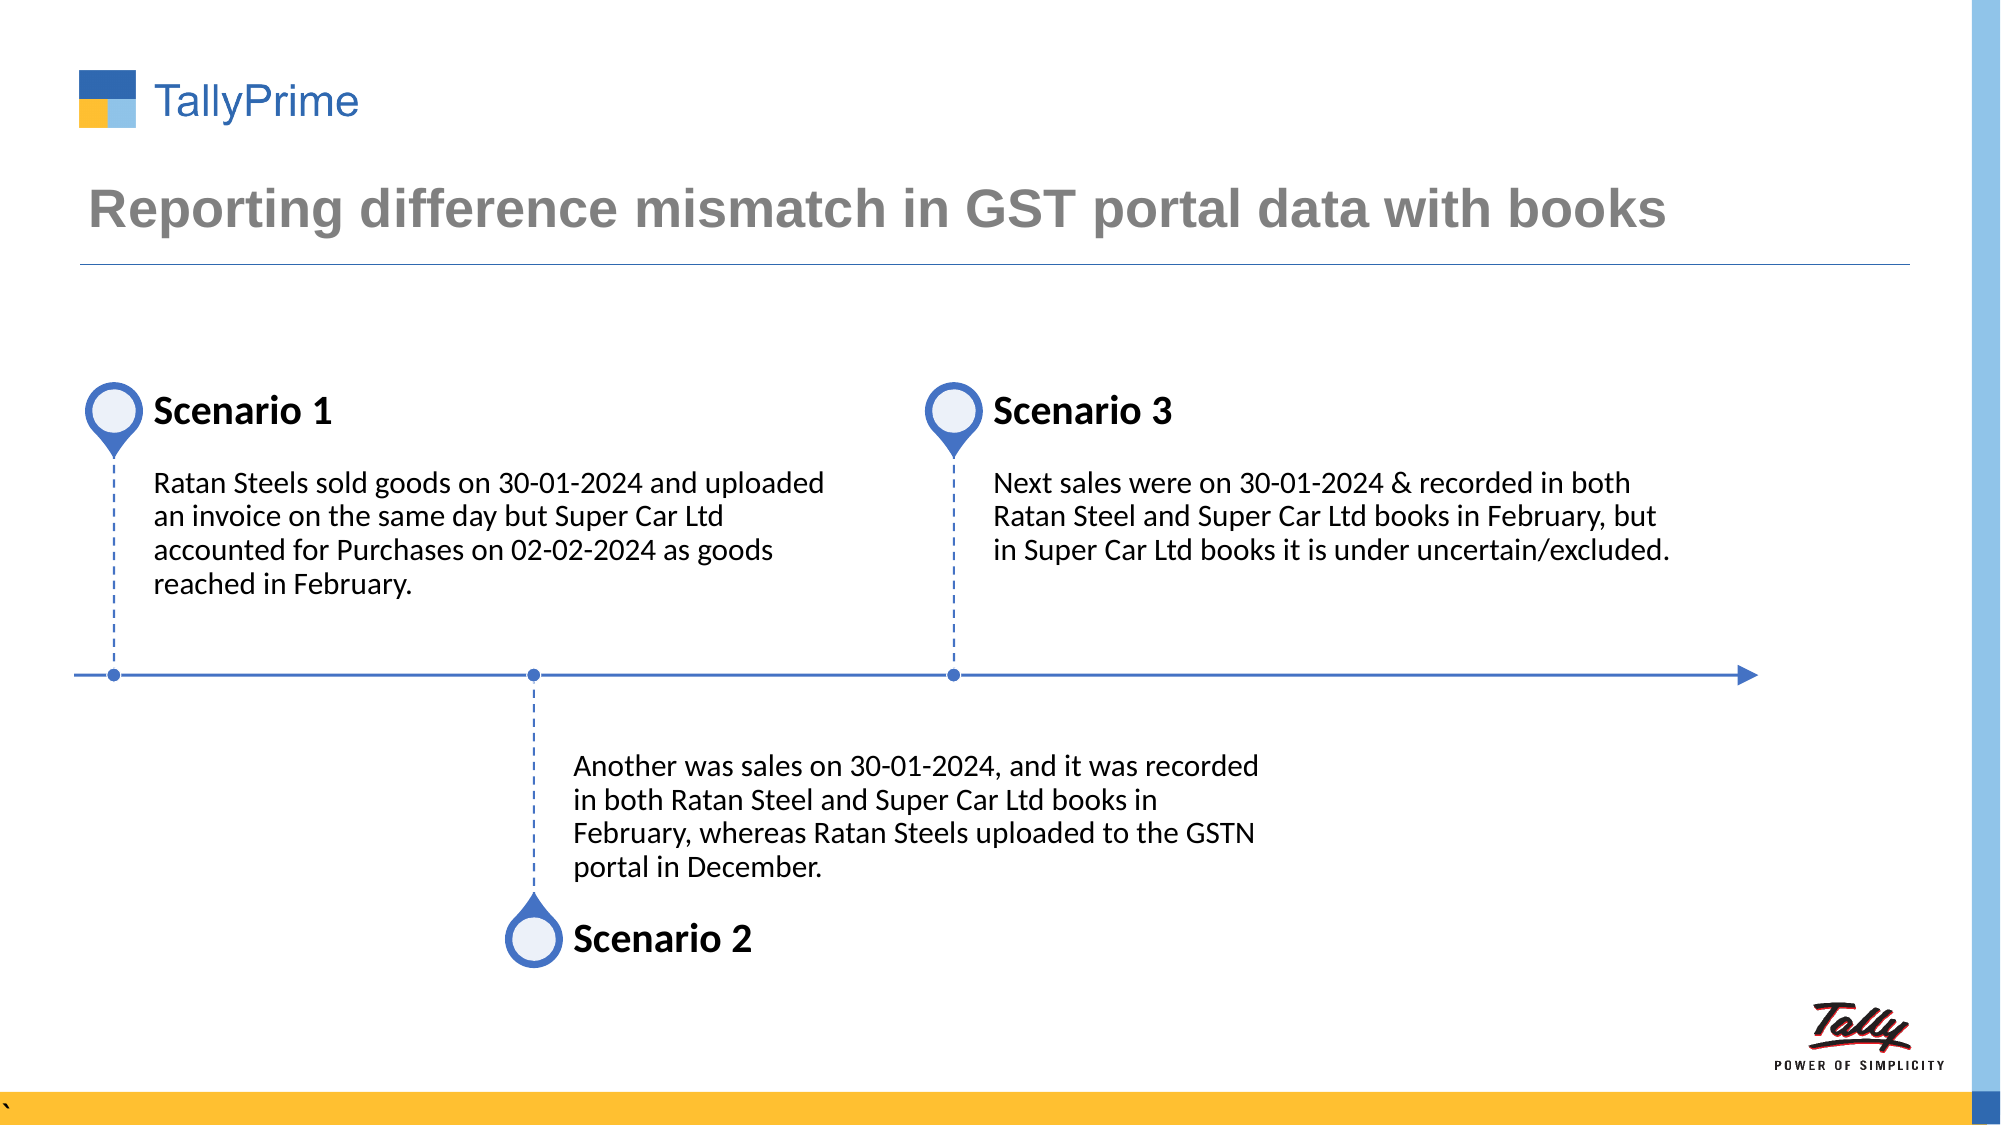

# Reporting difference mismatch in GST portal data with books
Ratan Steels sold goods on 30-01-2024 and uploaded an invoice on the same day but Super Car Ltd accounted for Purchases on 02-02-2024 as goods reached in February.
Scenario 1
Another was sales on 30-01-2024, and it was recorded in both Ratan Steel and Super Car Ltd books in February, whereas Ratan Steels uploaded to the GSTN portal in December.
Scenario 2
Next sales were on 30-01-2024 & recorded in both Ratan Steel and Super Car Ltd books in February, but in Super Car Ltd books it is under uncertain/excluded.
Scenario 3